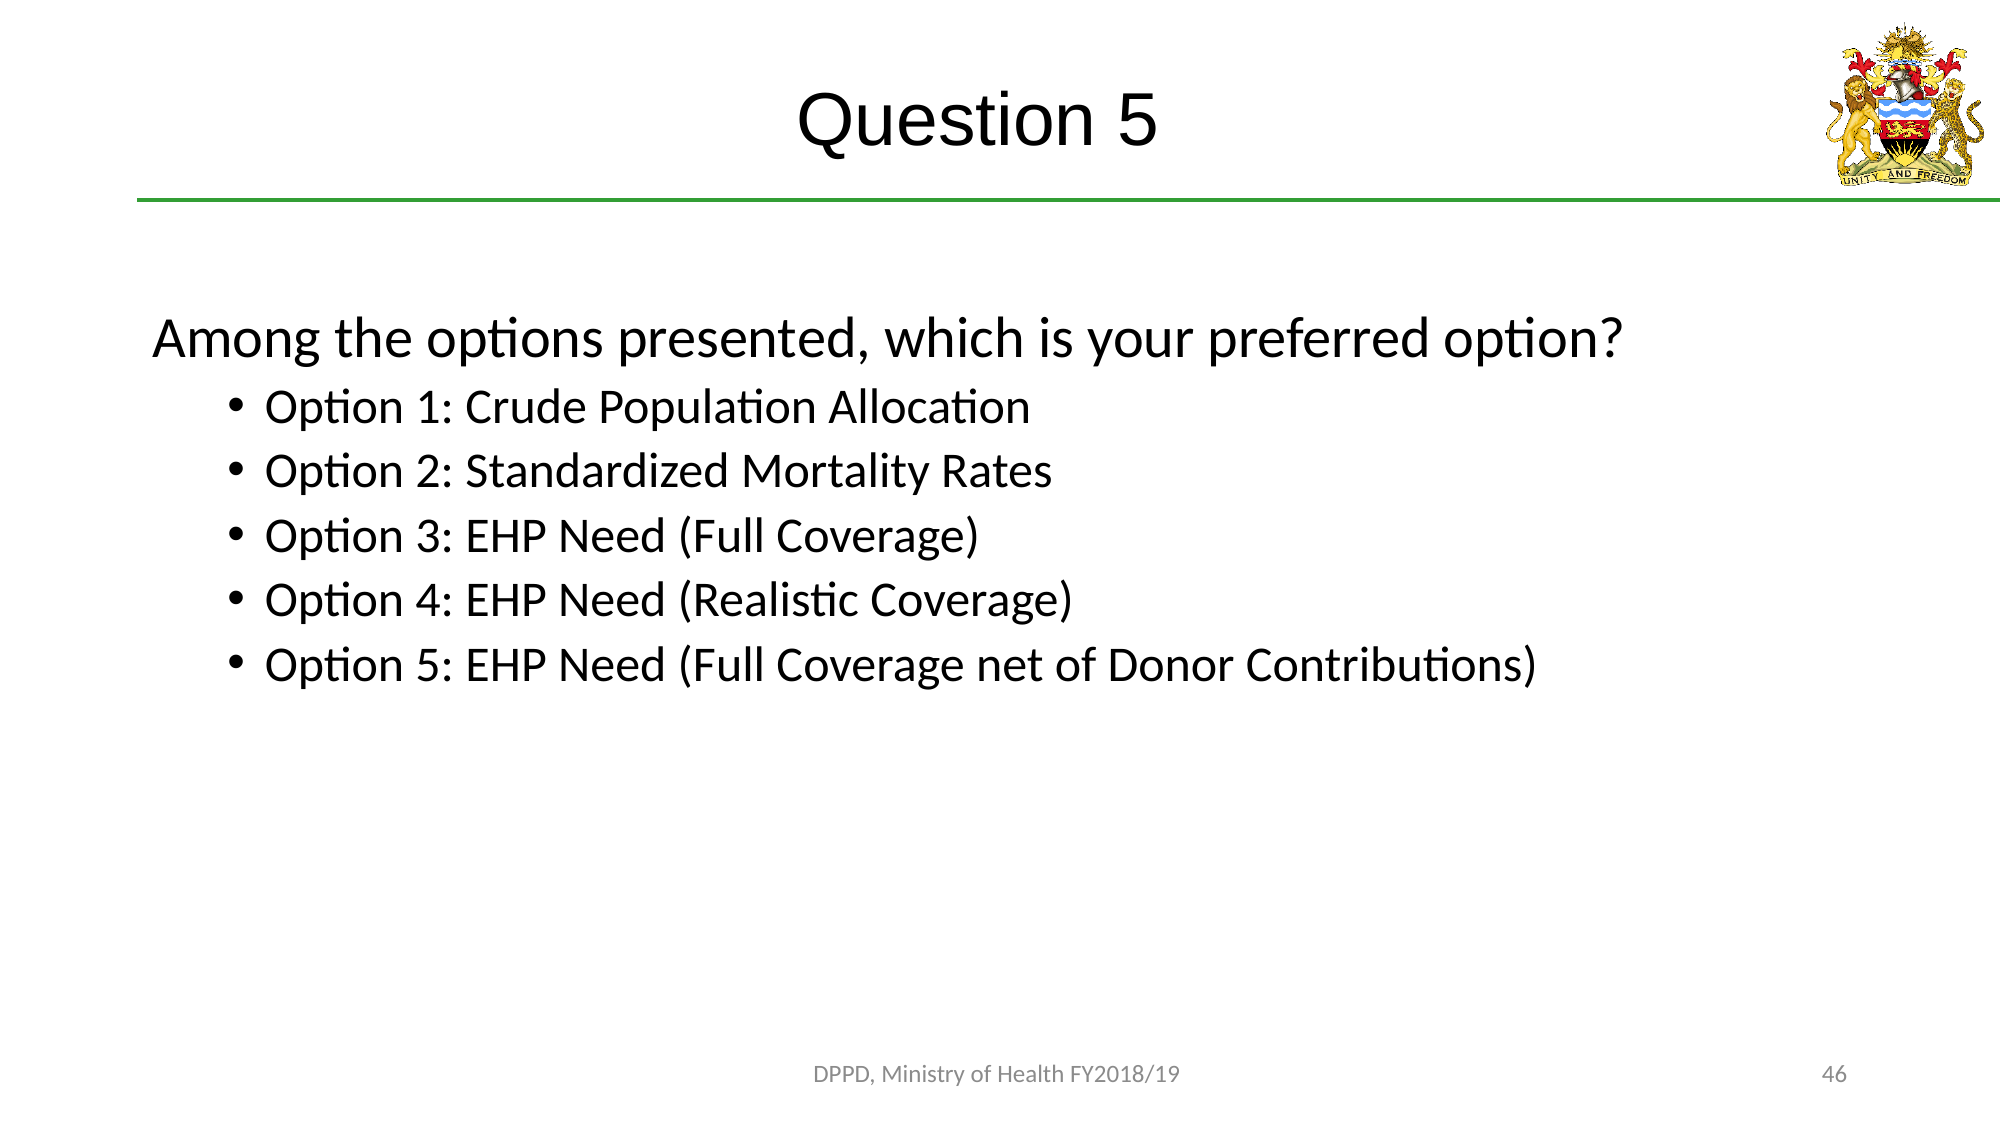

# Question 5
Among the options presented, which is your preferred option?
Option 1: Crude Population Allocation
Option 2: Standardized Mortality Rates
Option 3: EHP Need (Full Coverage)
Option 4: EHP Need (Realistic Coverage)
Option 5: EHP Need (Full Coverage net of Donor Contributions)

DPPD, Ministry of Health FY2018/19
46